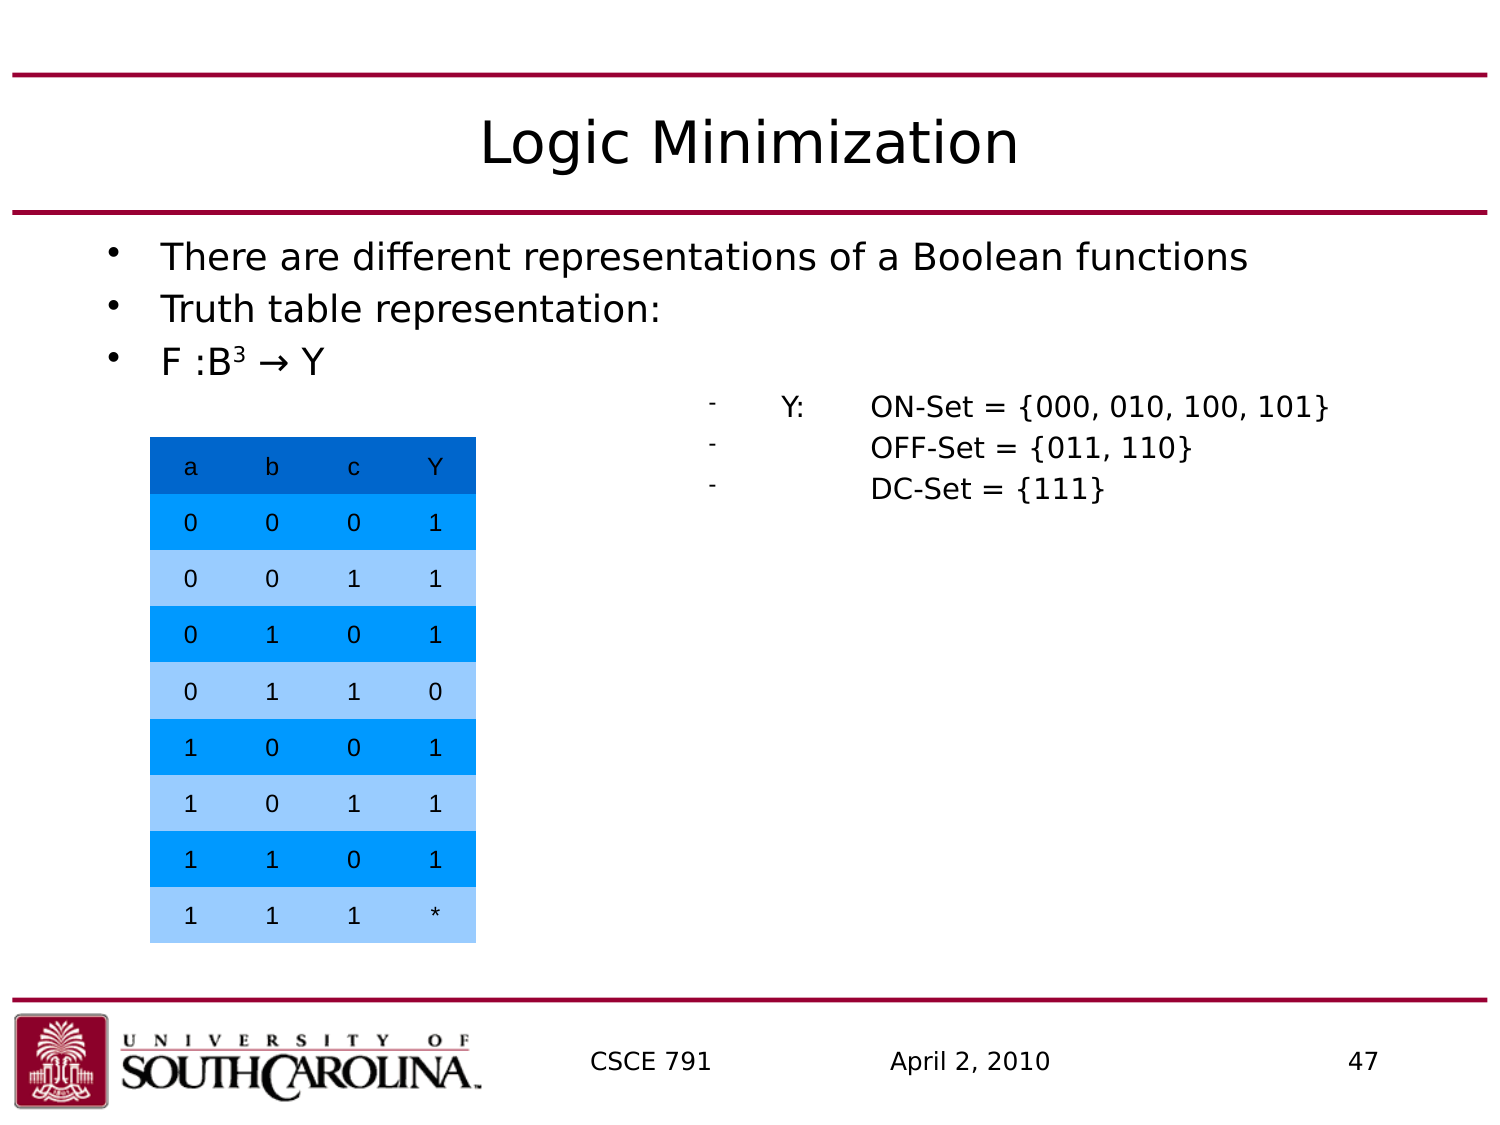

# Logic Minimization
There are different representations of a Boolean functions
Truth table representation:
F :B3 → Y
Y:		ON-Set = {000, 010, 100, 101}
 		OFF-Set = {011, 110}
 		DC-Set = {111}

| a | b | c | Y |
| --- | --- | --- | --- |
| 0 | 0 | 0 | 1 |
| 0 | 0 | 1 | 1 |
| 0 | 1 | 0 | 1 |
| 0 | 1 | 1 | 0 |
| 1 | 0 | 0 | 1 |
| 1 | 0 | 1 | 1 |
| 1 | 1 | 0 | 1 |
| 1 | 1 | 1 | \* |
	CSCE 791		April 2, 2010		 47